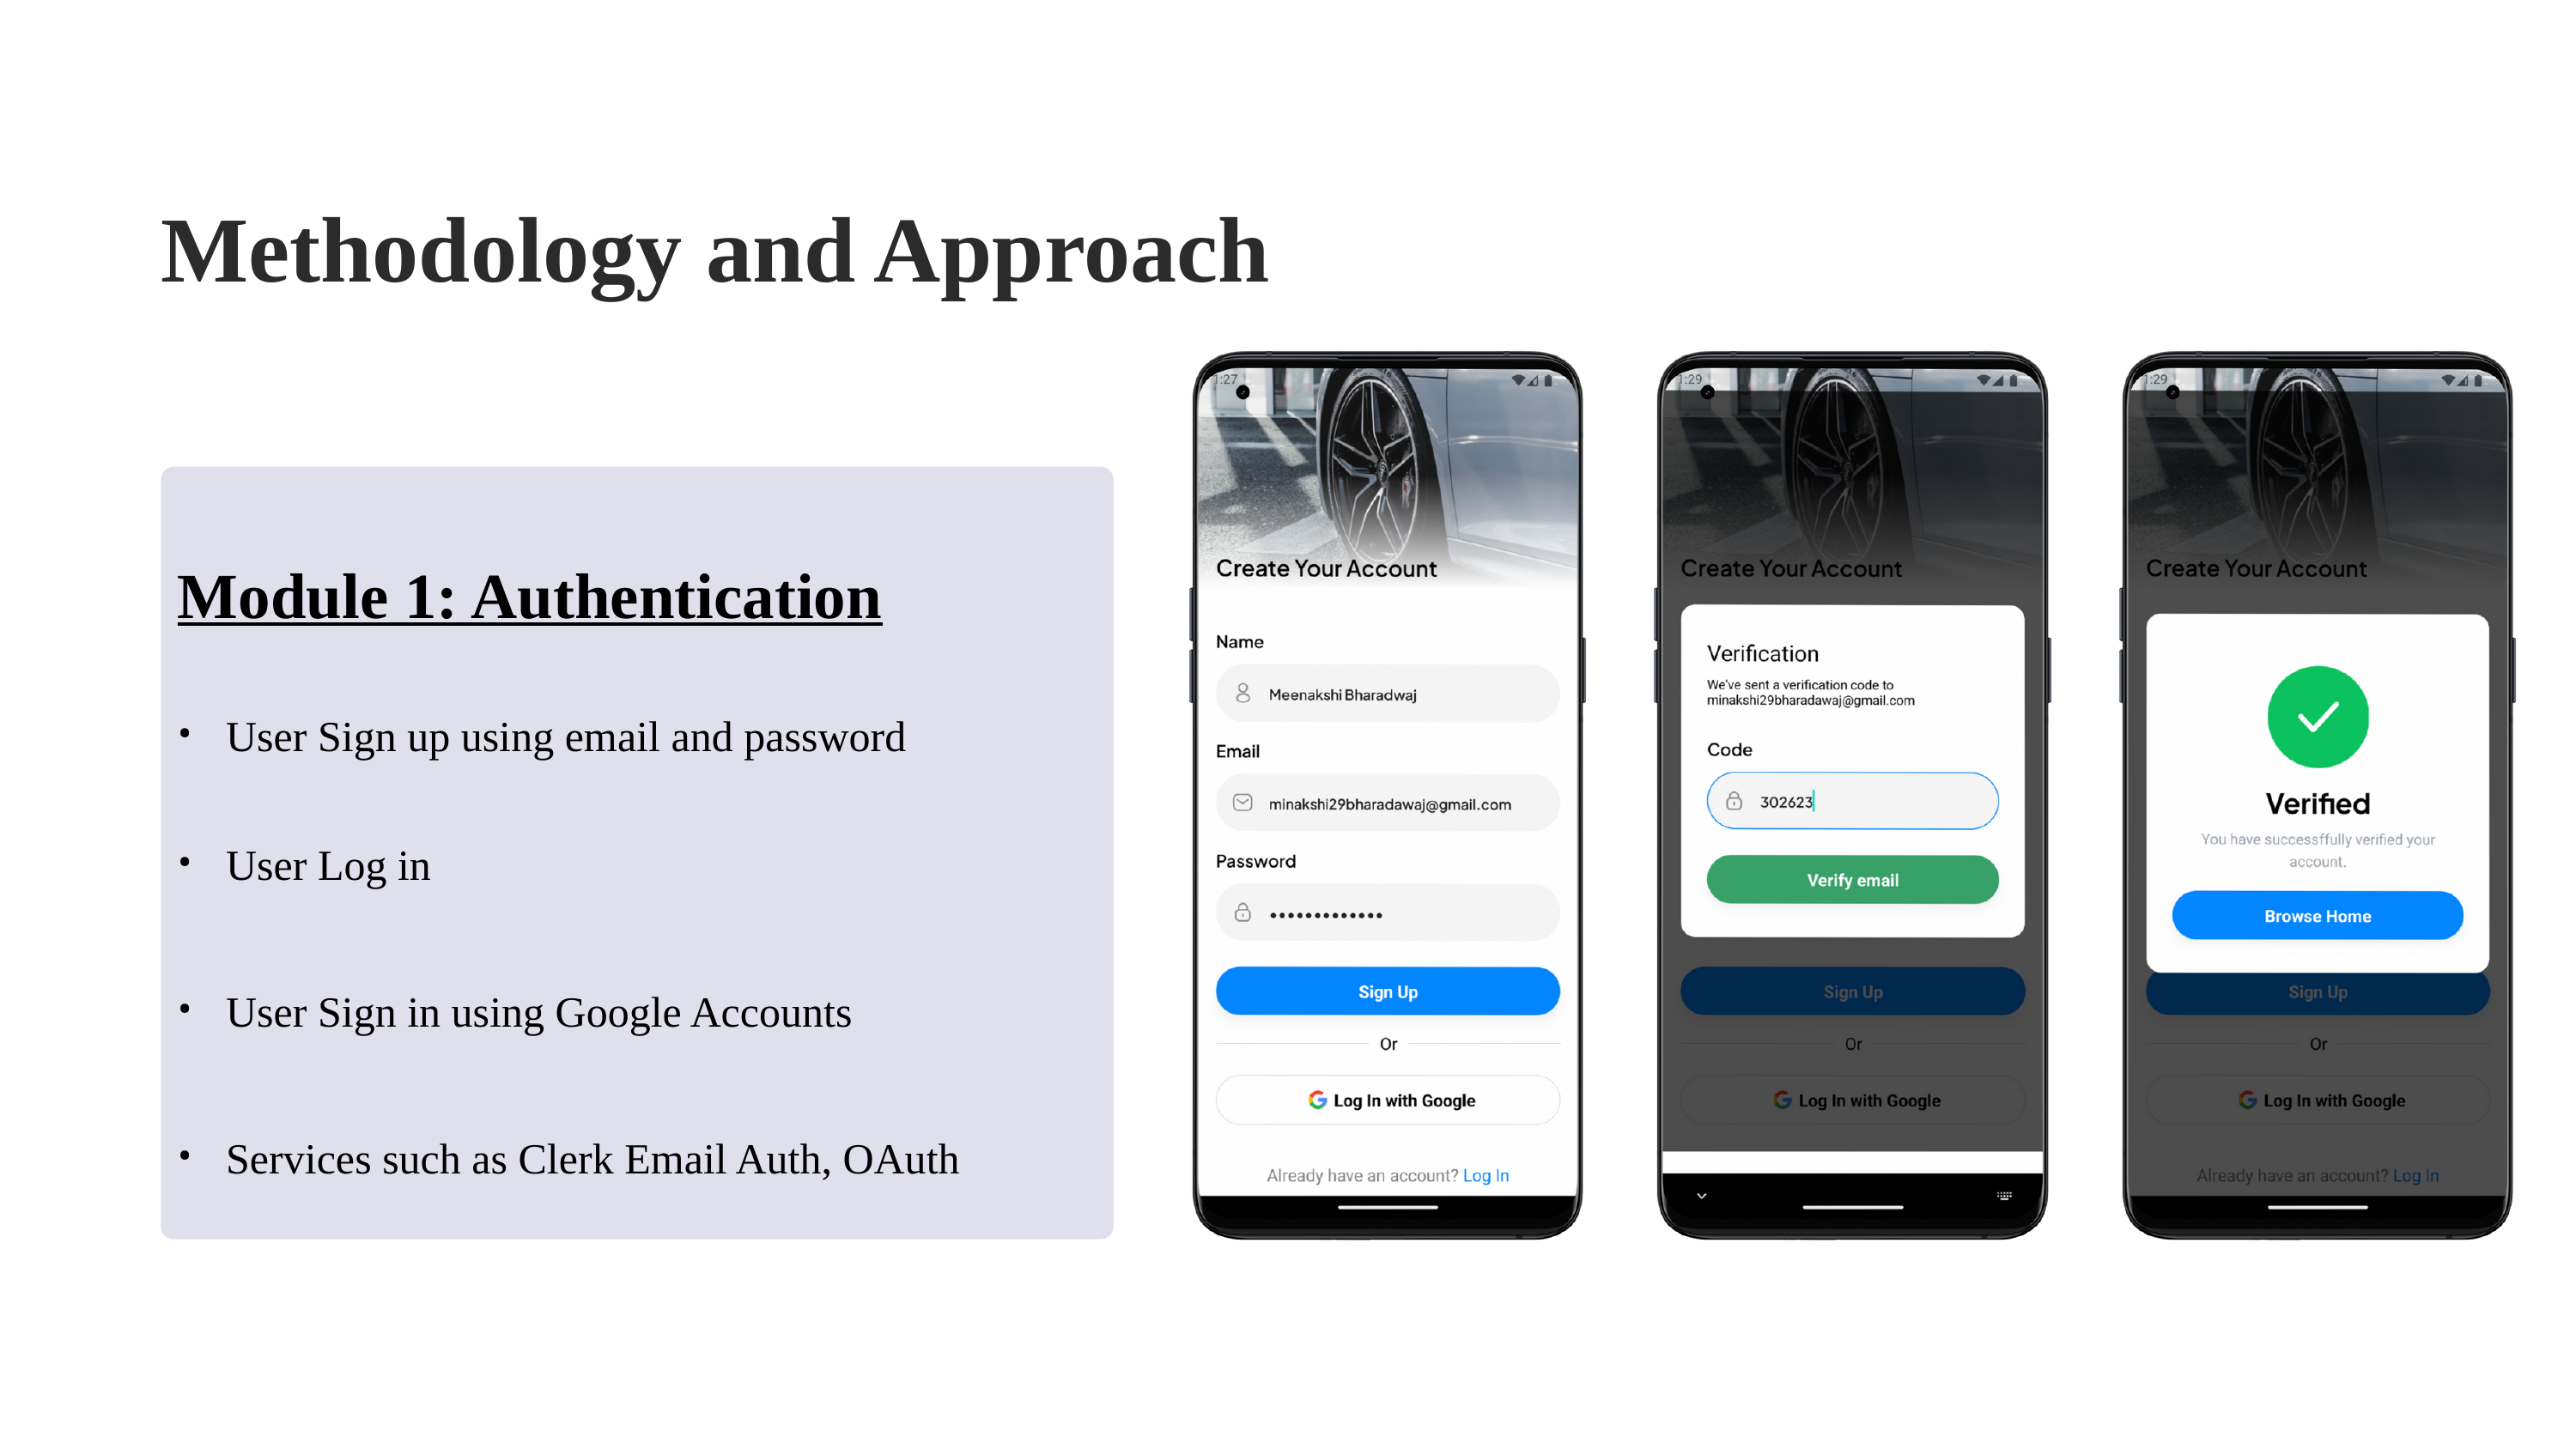

Methodology and Approach

Module 1: Authentication
User Sign up using email and password
User Log in
User Sign in using Google Accounts
Services such as Clerk Email Auth, OAuth